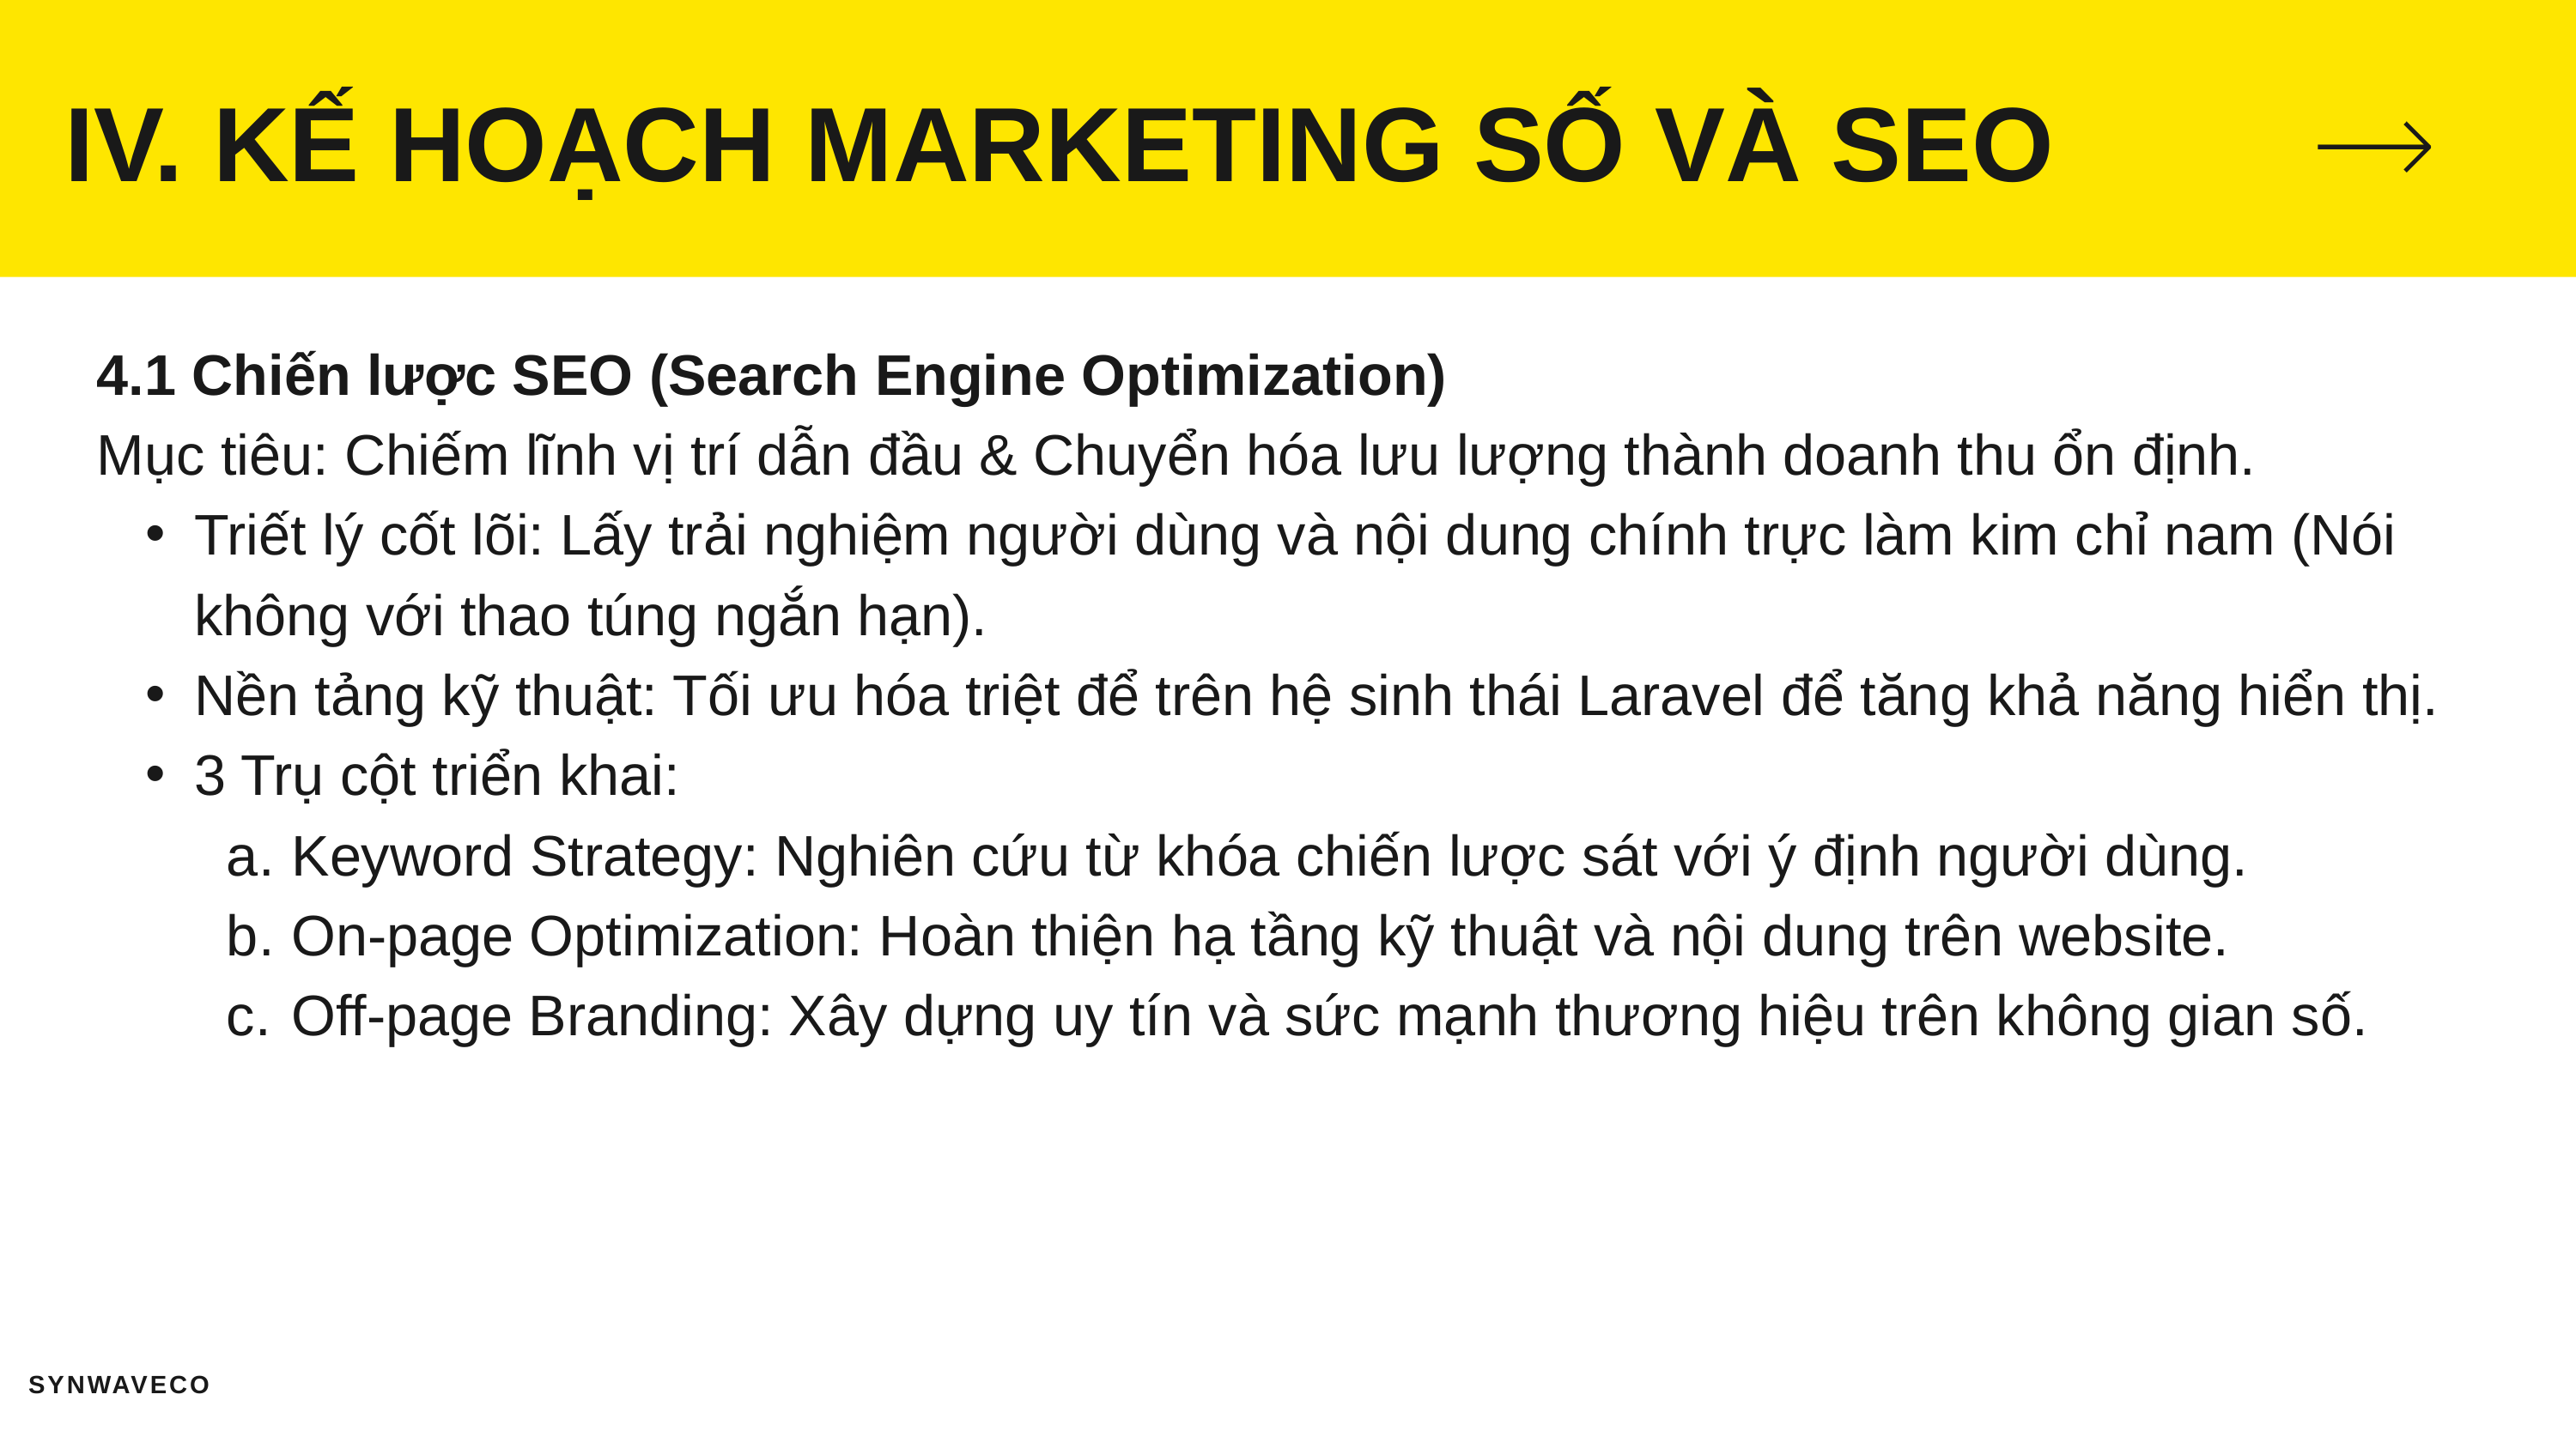

IV. KẾ HOẠCH MARKETING SỐ VÀ SEO

4.1 Chiến lược SEO (Search Engine Optimization)
Mục tiêu: Chiếm lĩnh vị trí dẫn đầu & Chuyển hóa lưu lượng thành doanh thu ổn định.
Triết lý cốt lõi: Lấy trải nghiệm người dùng và nội dung chính trực làm kim chỉ nam (Nói không với thao túng ngắn hạn).
Nền tảng kỹ thuật: Tối ưu hóa triệt để trên hệ sinh thái Laravel để tăng khả năng hiển thị.
3 Trụ cột triển khai:
Keyword Strategy: Nghiên cứu từ khóa chiến lược sát với ý định người dùng.
On-page Optimization: Hoàn thiện hạ tầng kỹ thuật và nội dung trên website.
Off-page Branding: Xây dựng uy tín và sức mạnh thương hiệu trên không gian số.

SYNWAVECO